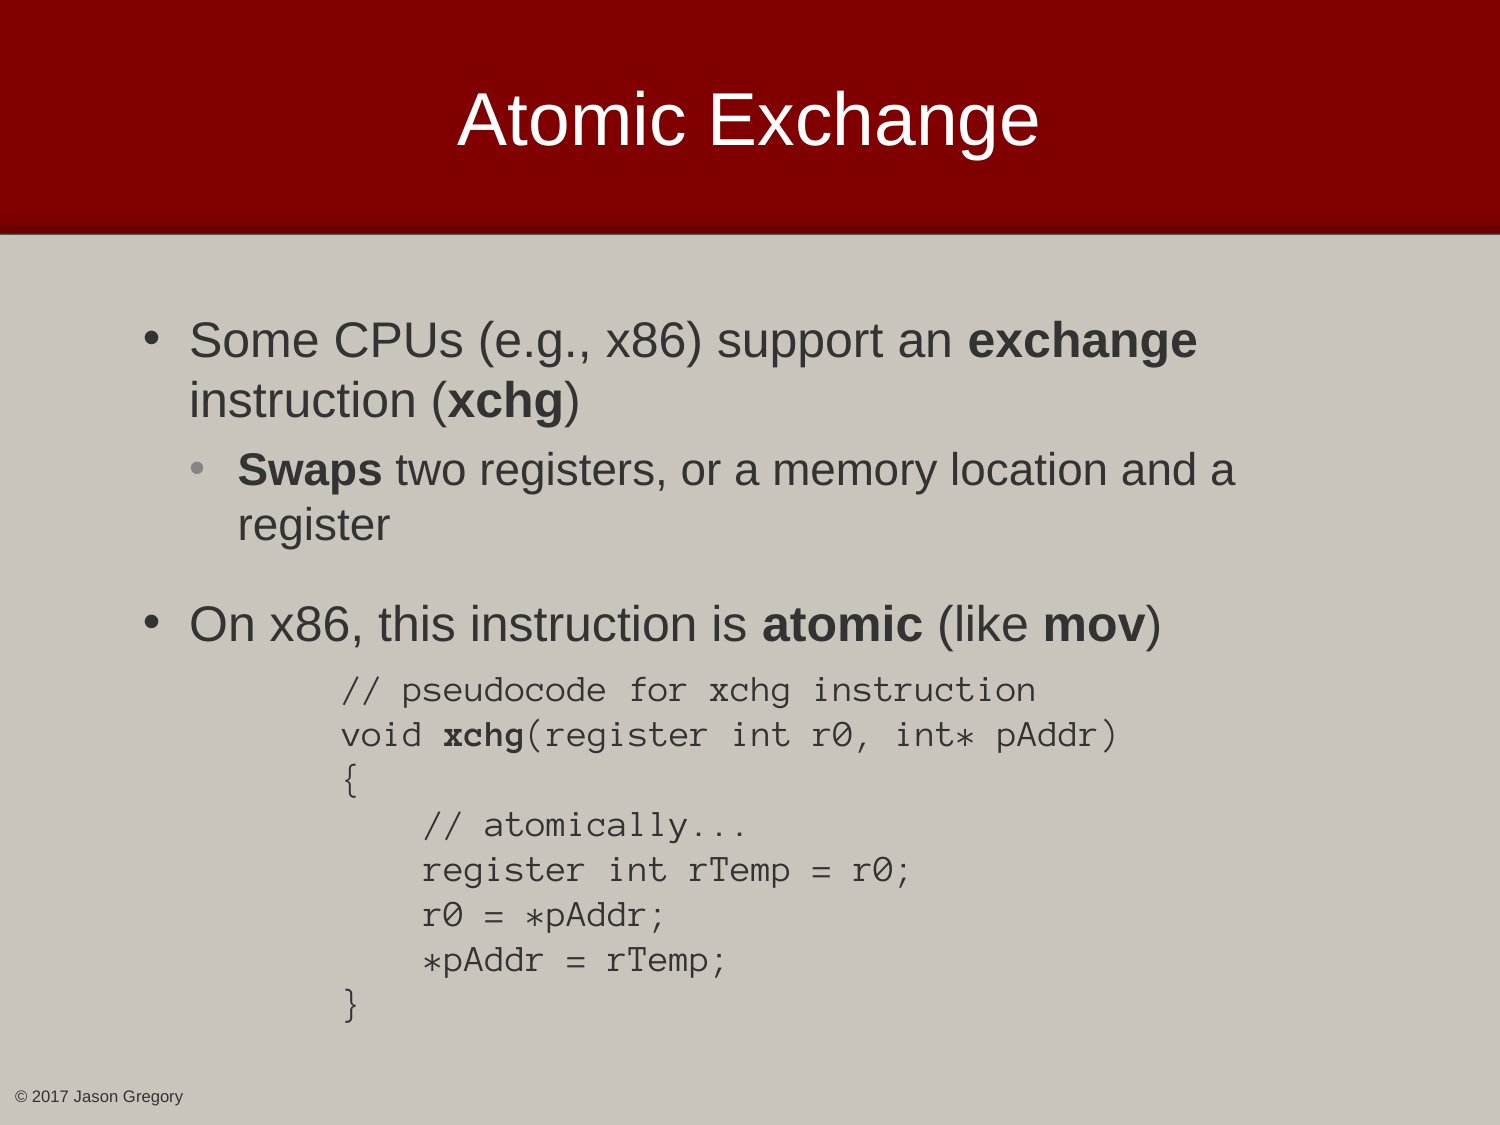

# Atomic Exchange
Some CPUs (e.g., x86) support an exchange instruction (xchg)
Swaps two registers, or a memory location and a register
On x86, this instruction is atomic (like mov)
// pseudocode for xchg instruction
void xchg(register int r0, int* pAddr)
{
    // atomically...
    register int rTemp = r0;
    r0 = *pAddr;
    *pAddr = rTemp;
}
© 2017 Jason Gregory